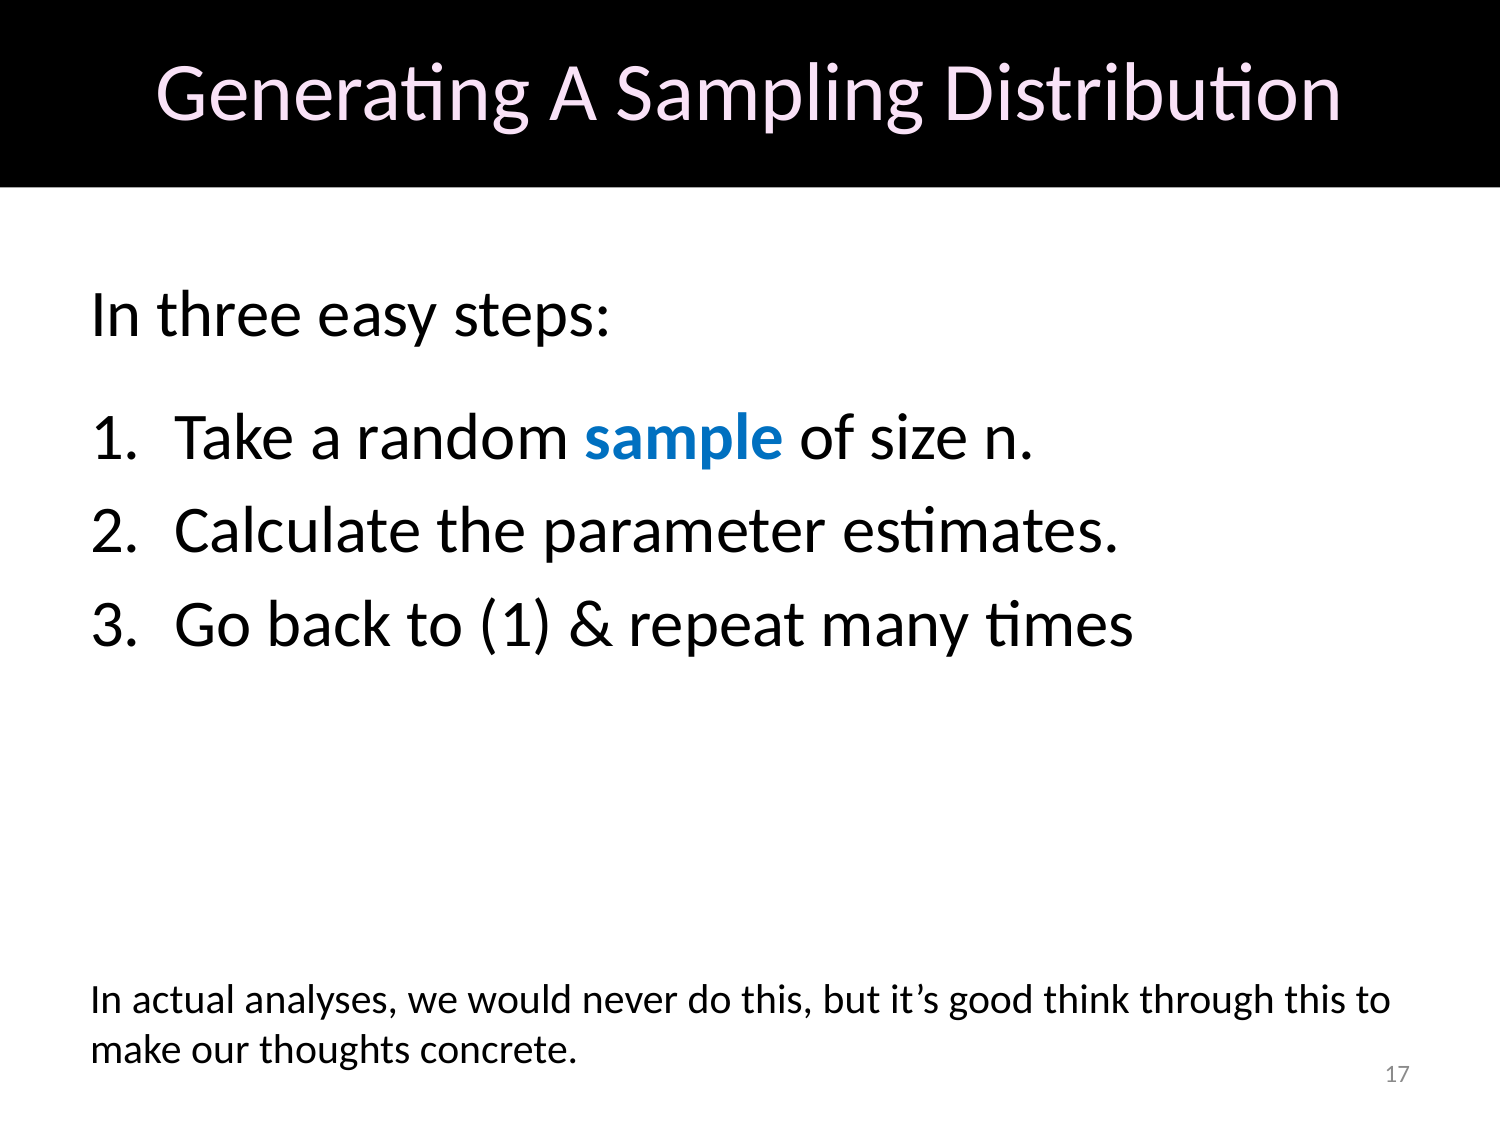

# Generating A Sampling Distribution
In three easy steps:

Take a random sample of size n.
Calculate the parameter estimates.
Go back to (1) & repeat many times

In actual analyses, we would never do this, but it’s good think through this to make our thoughts concrete.
17